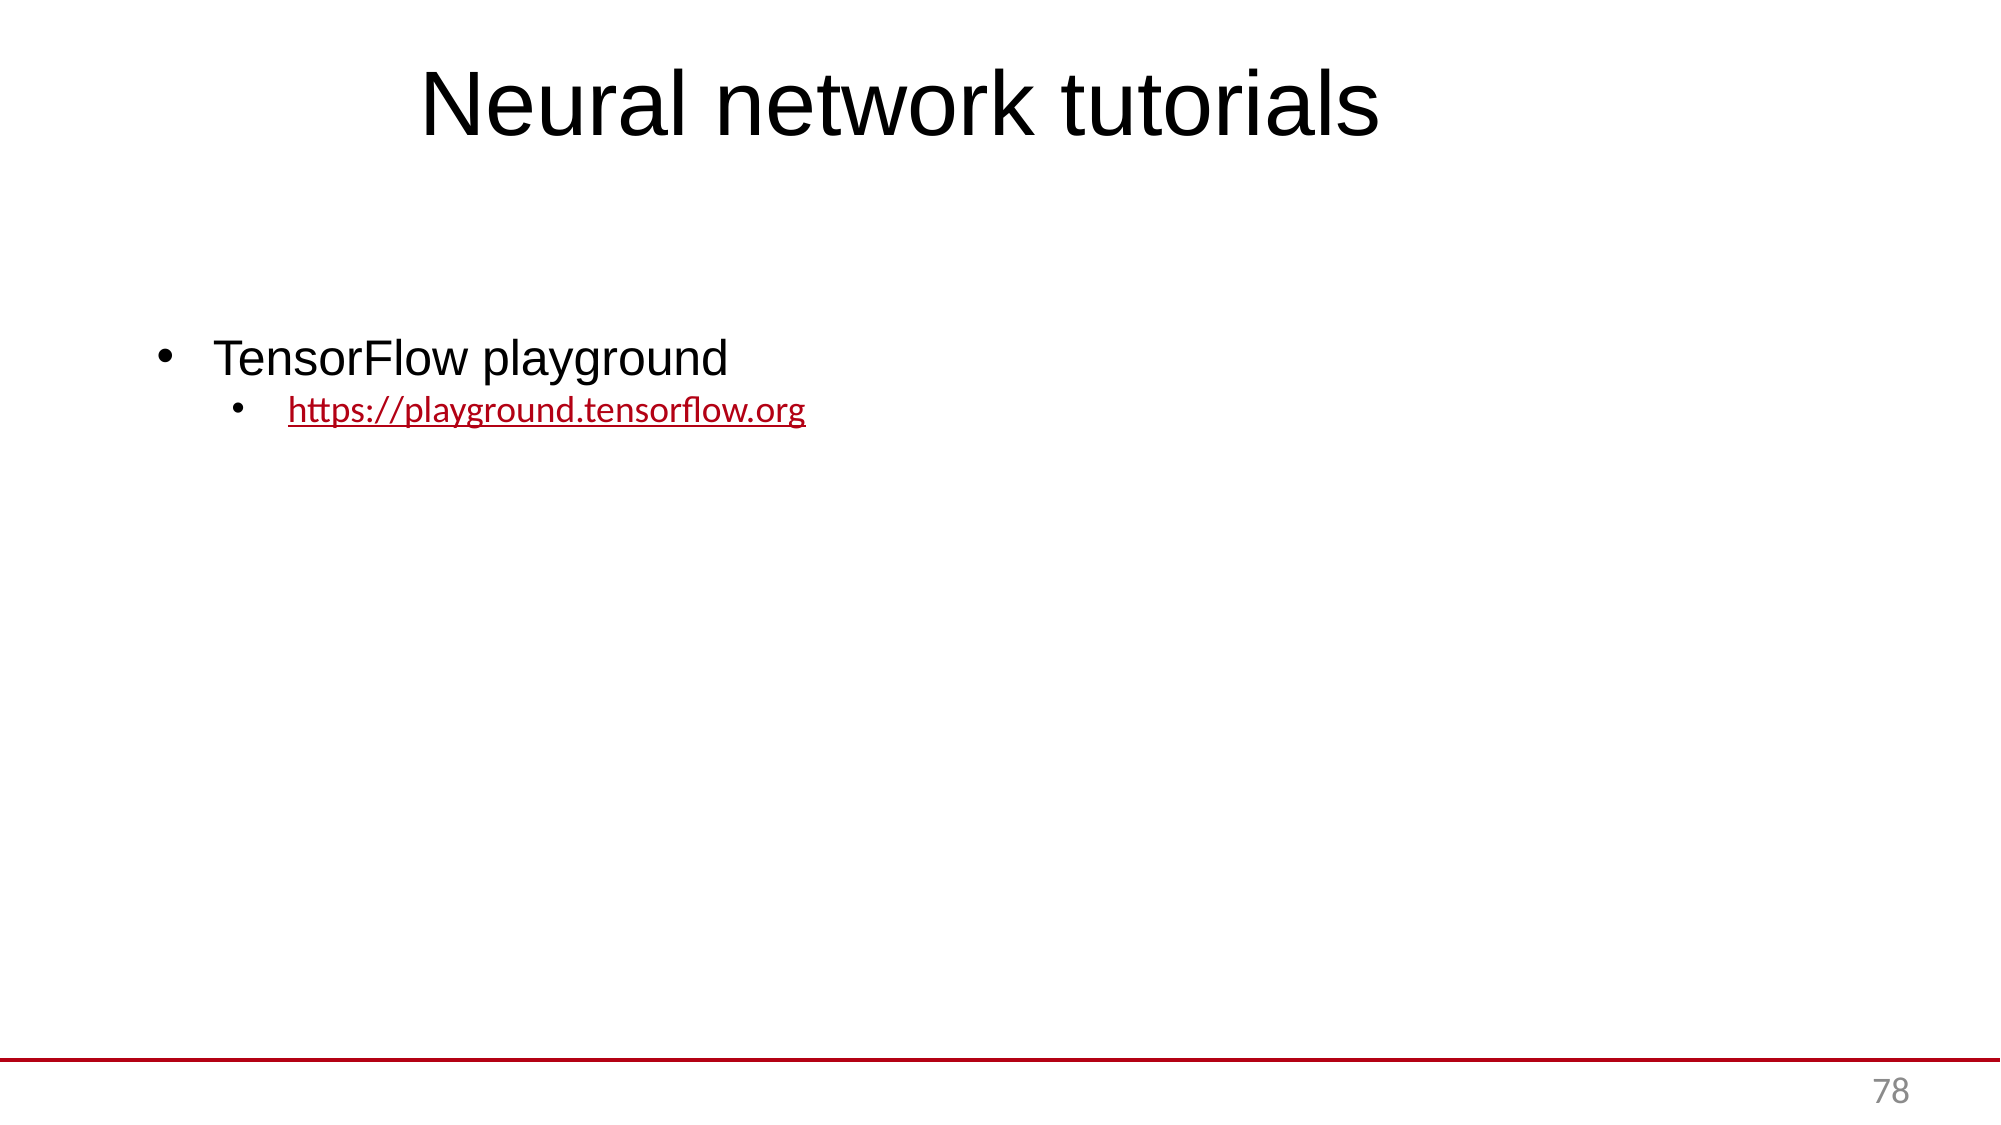

# Neural network tutorials
TensorFlow playground
https://playground.tensorflow.org

78